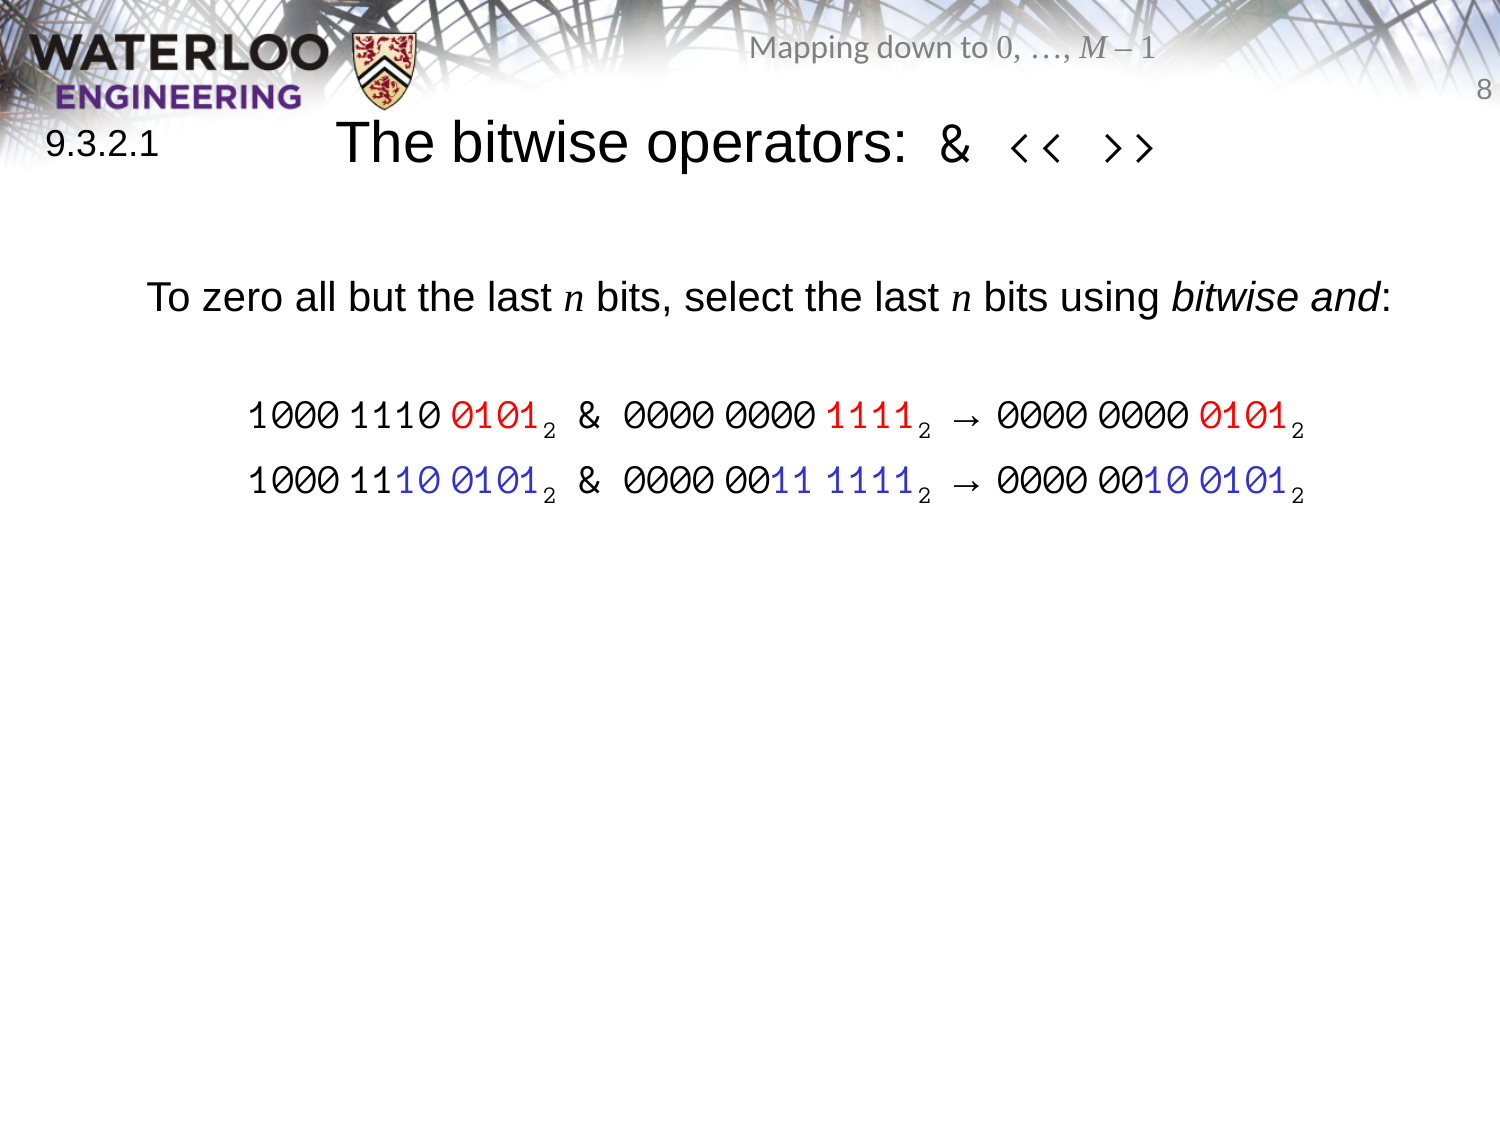

# The bitwise operators:  & << >>
9.3.2.1
	To zero all but the last n bits, select the last n bits using bitwise and:

	1000 1110 01012 & 0000 0000 11112 → 0000 0000 01012
	1000 1110 01012 & 0000 0011 11112 → 0000 0010 01012